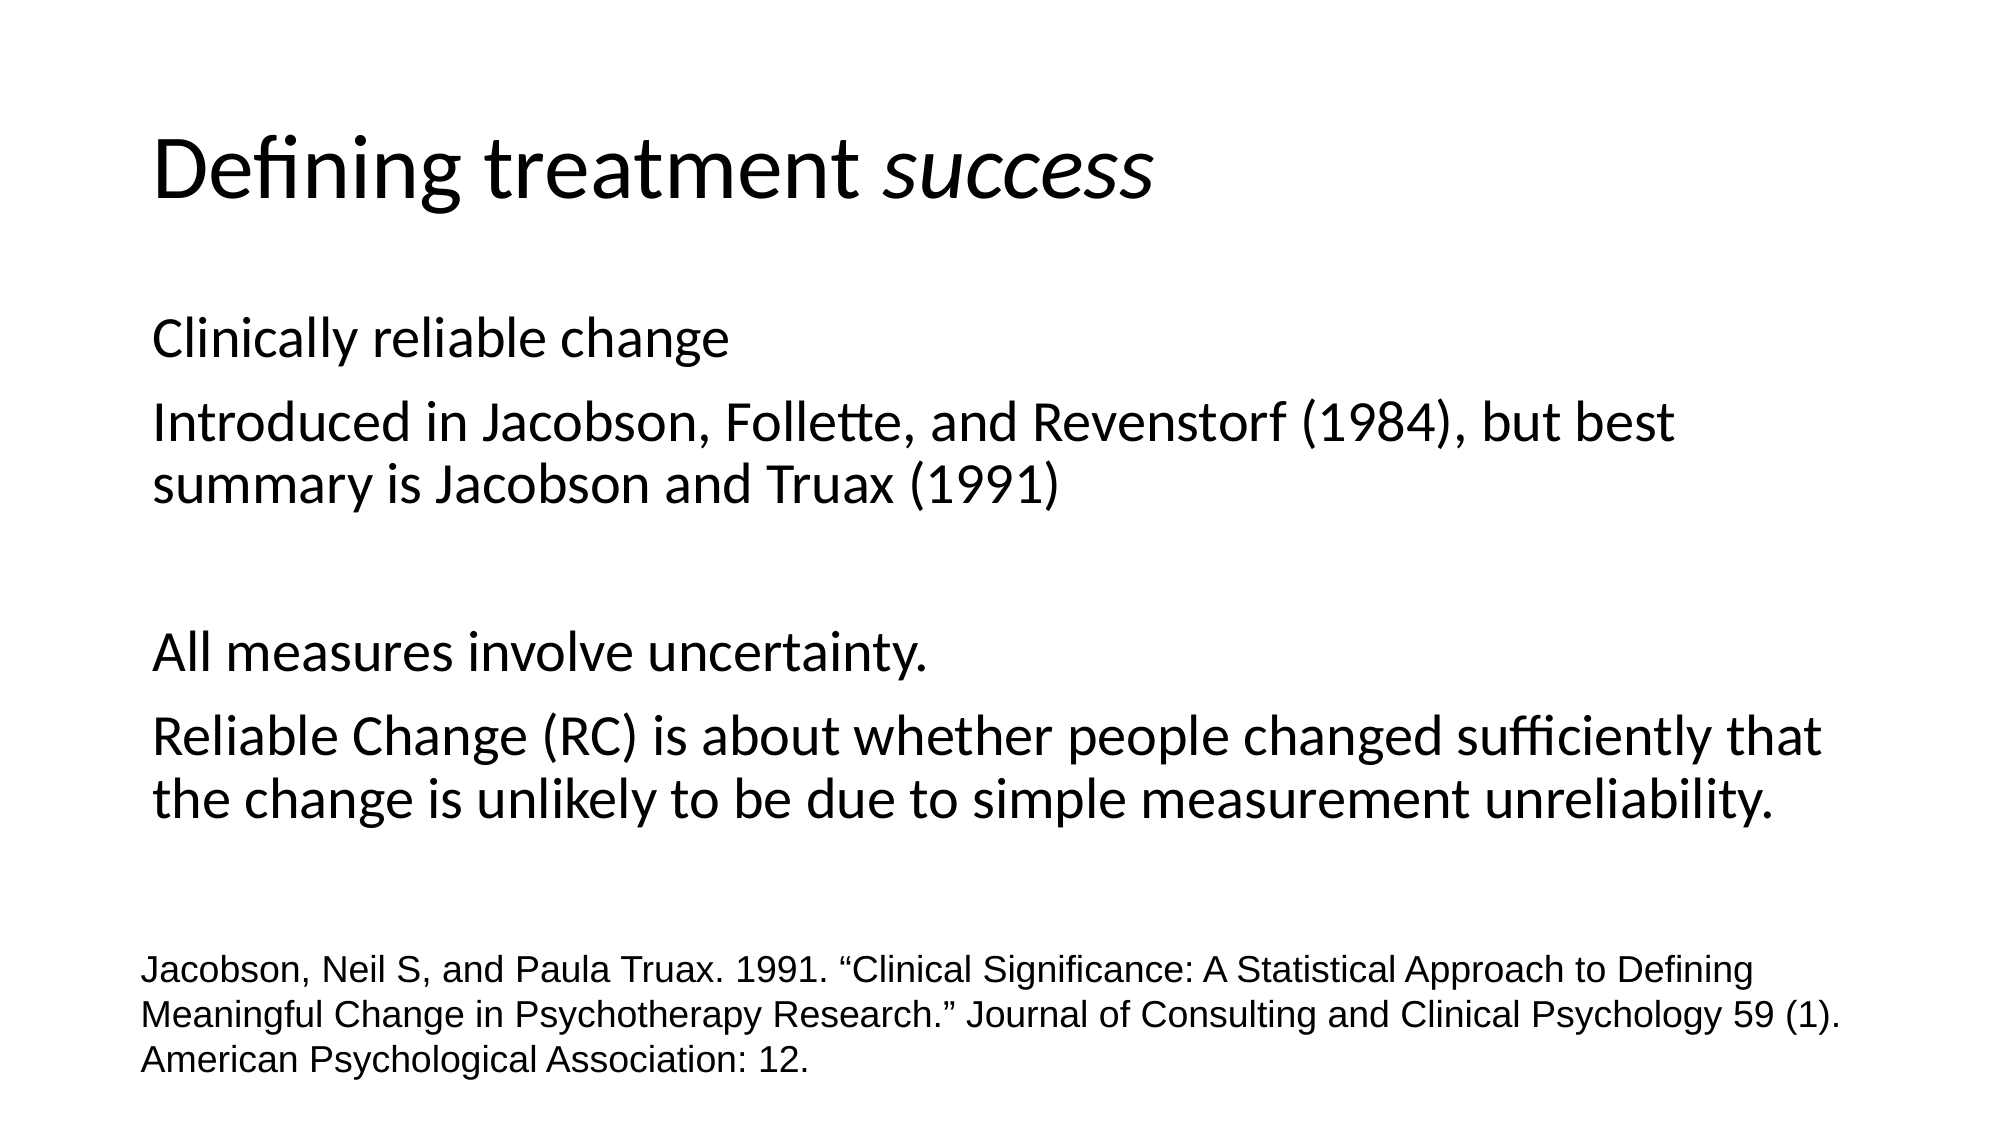

# Defining treatment success
Clinically reliable change
Introduced in Jacobson, Follette, and Revenstorf (1984), but best summary is Jacobson and Truax (1991)

All measures involve uncertainty.
Reliable Change (RC) is about whether people changed sufficiently that the change is unlikely to be due to simple measurement unreliability.

Jacobson, Neil S, and Paula Truax. 1991. “Clinical Significance: A Statistical Approach to Defining Meaningful Change in Psychotherapy Research.” Journal of Consulting and Clinical Psychology 59 (1). American Psychological Association: 12.